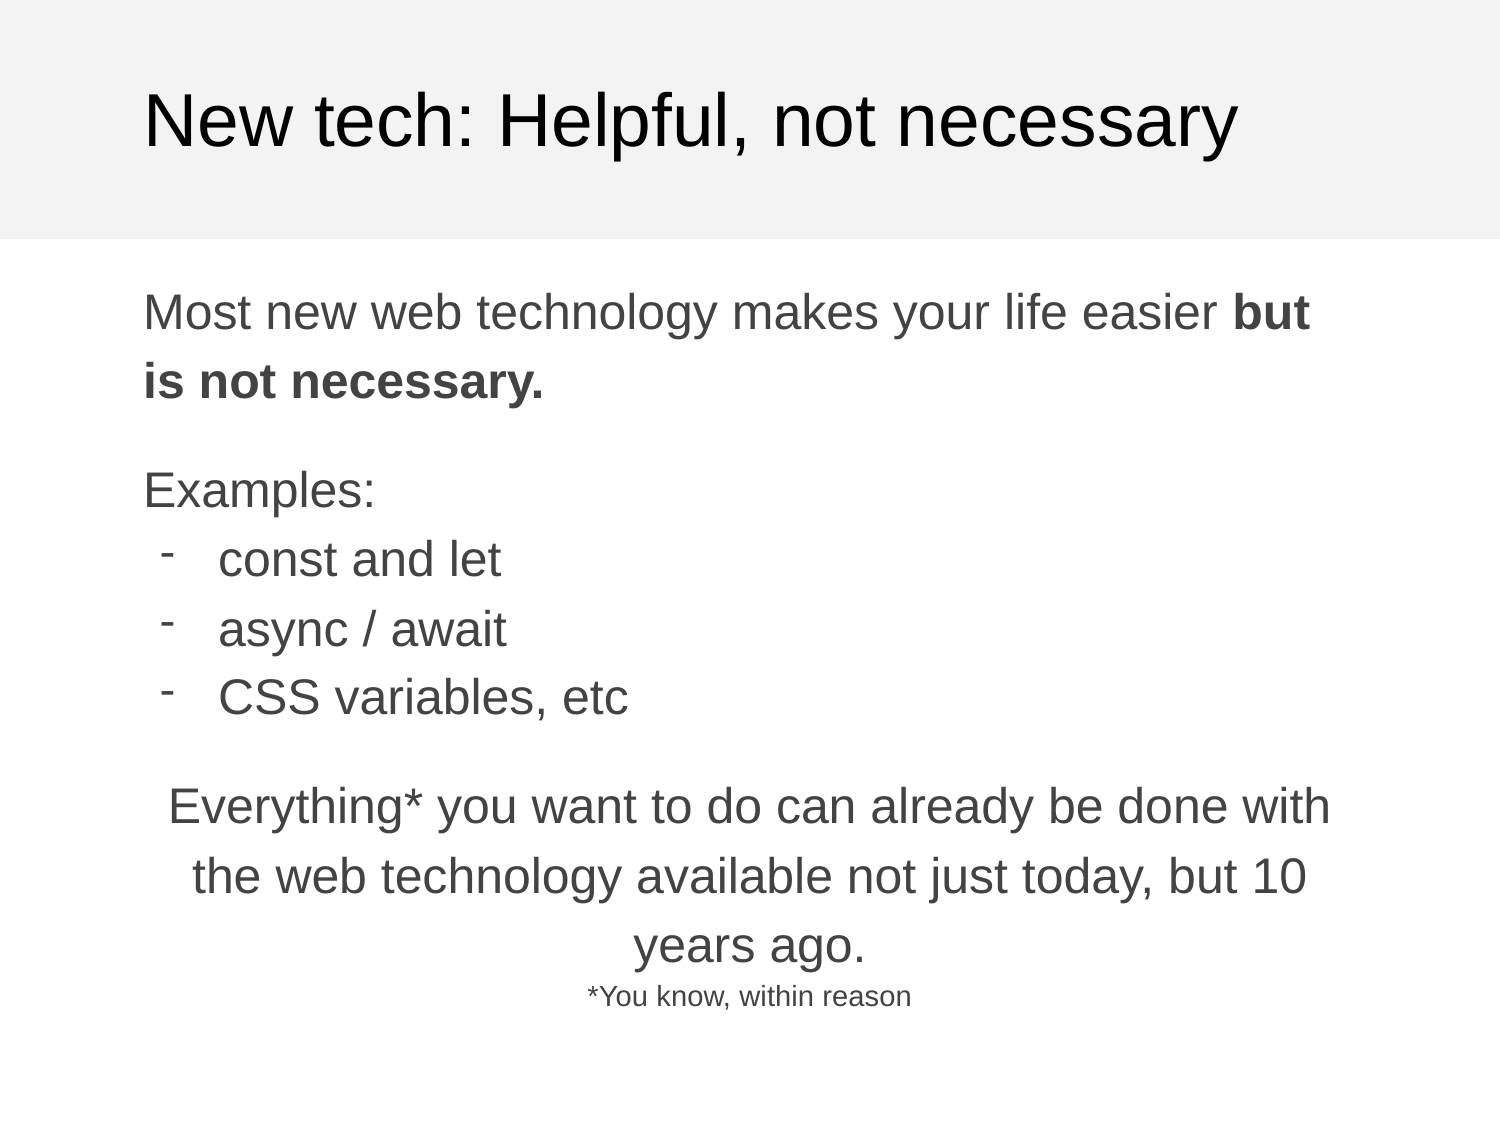

New tech: Helpful, not necessary
Most new web technology makes your life easier but is not necessary.

Examples:
const and let
async / await
CSS variables, etc

Everything* you want to do can already be done with the web technology available not just today, but 10 years ago.
*You know, within reason